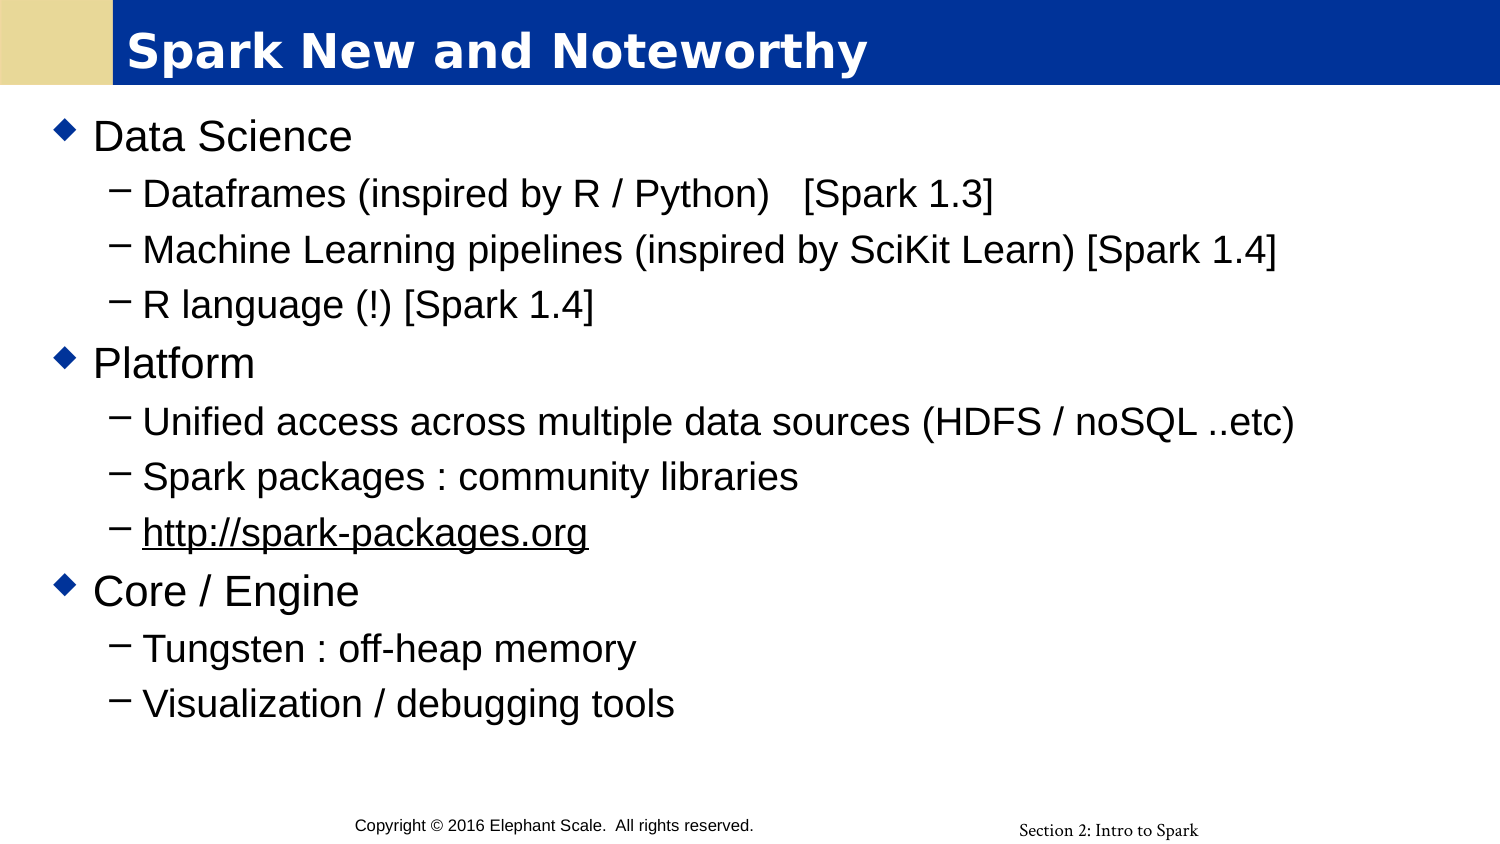

# Spark New and Noteworthy
Data Science
Dataframes (inspired by R / Python)   [Spark 1.3]
Machine Learning pipelines (inspired by SciKit Learn) [Spark 1.4]
R language (!) [Spark 1.4]
Platform
Unified access across multiple data sources (HDFS / noSQL ..etc)
Spark packages : community libraries
http://spark-packages.org
Core / Engine
Tungsten : off-heap memory
Visualization / debugging tools
Copyright © 2016 Elephant Scale.  All rights reserved.